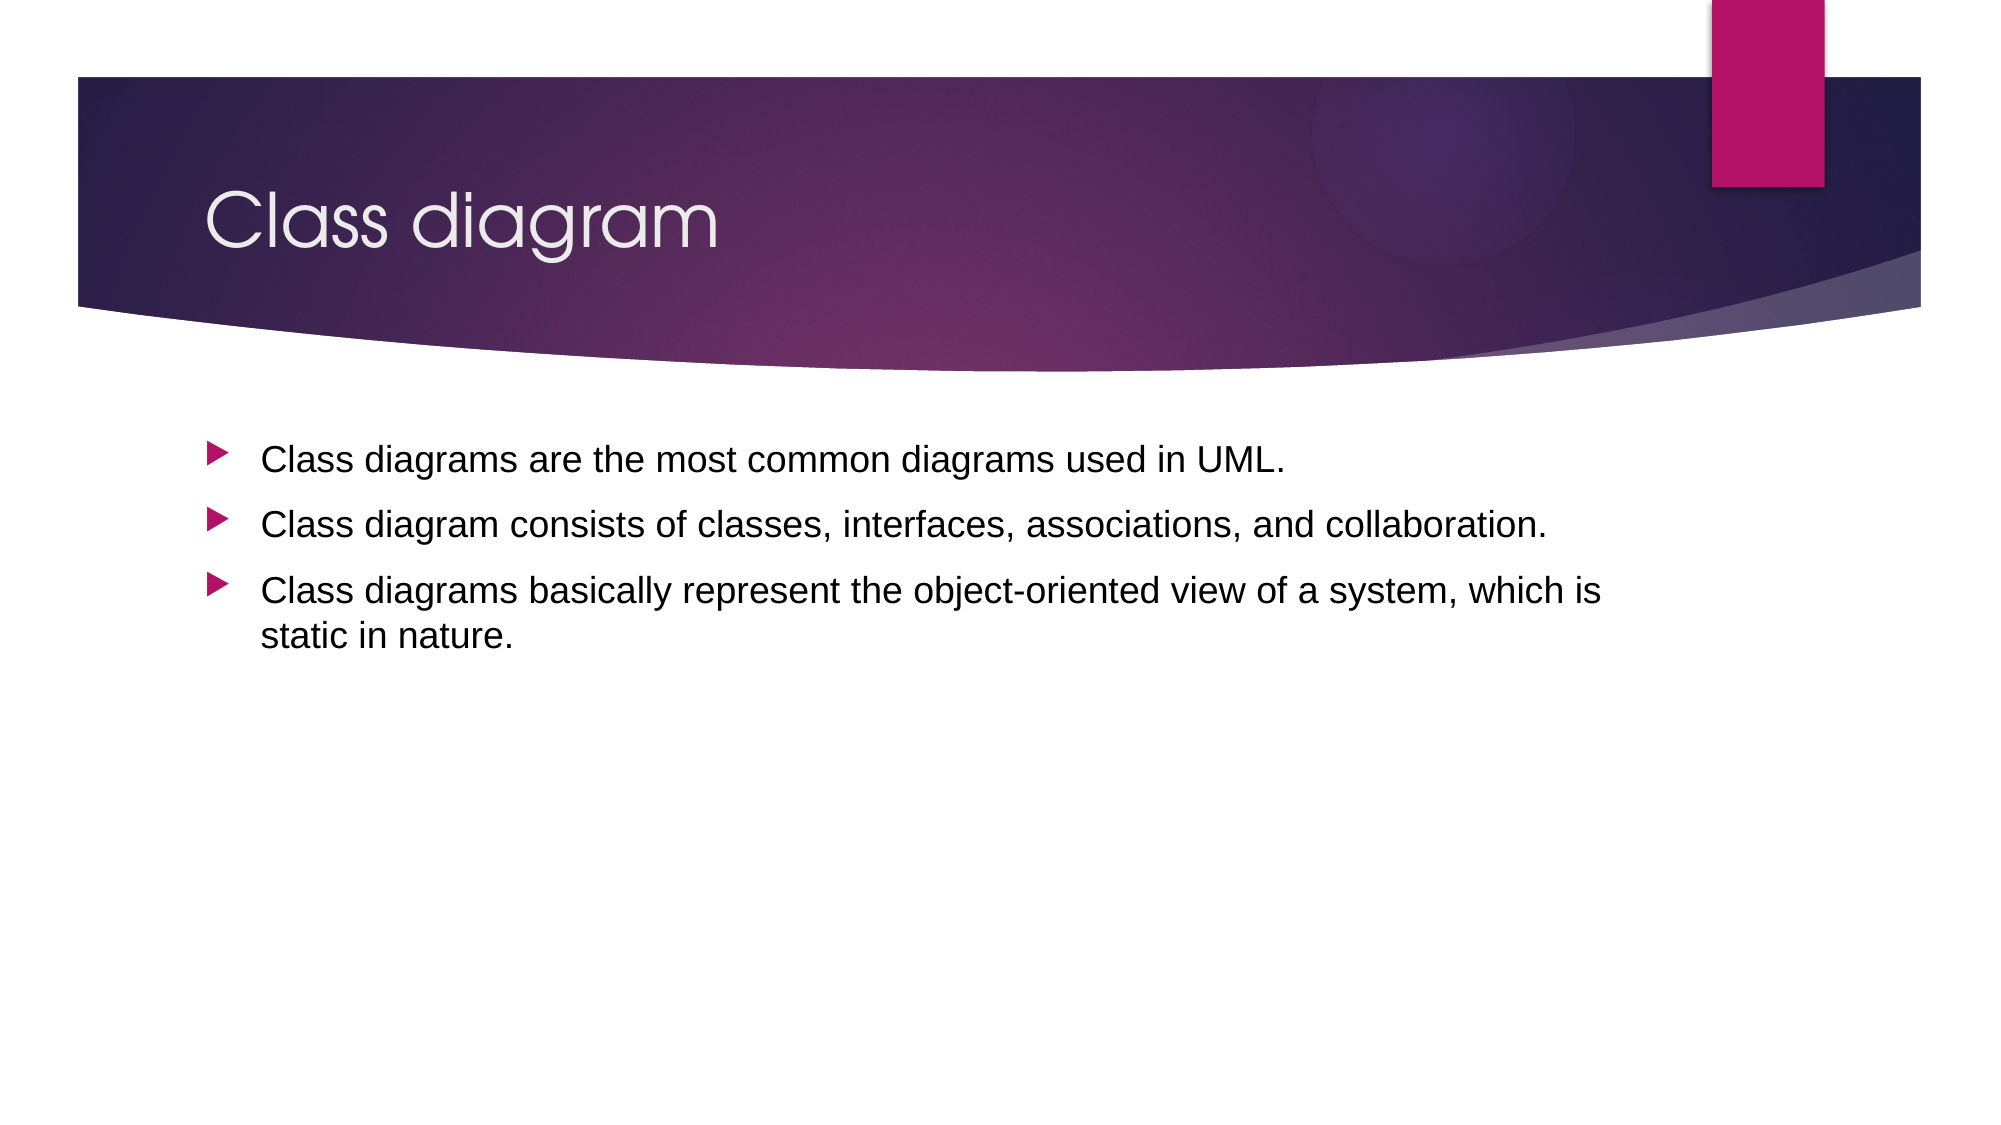

# Class diagram
Class diagrams are the most common diagrams used in UML.
Class diagram consists of classes, interfaces, associations, and collaboration.
Class diagrams basically represent the object-oriented view of a system, which is static in nature.